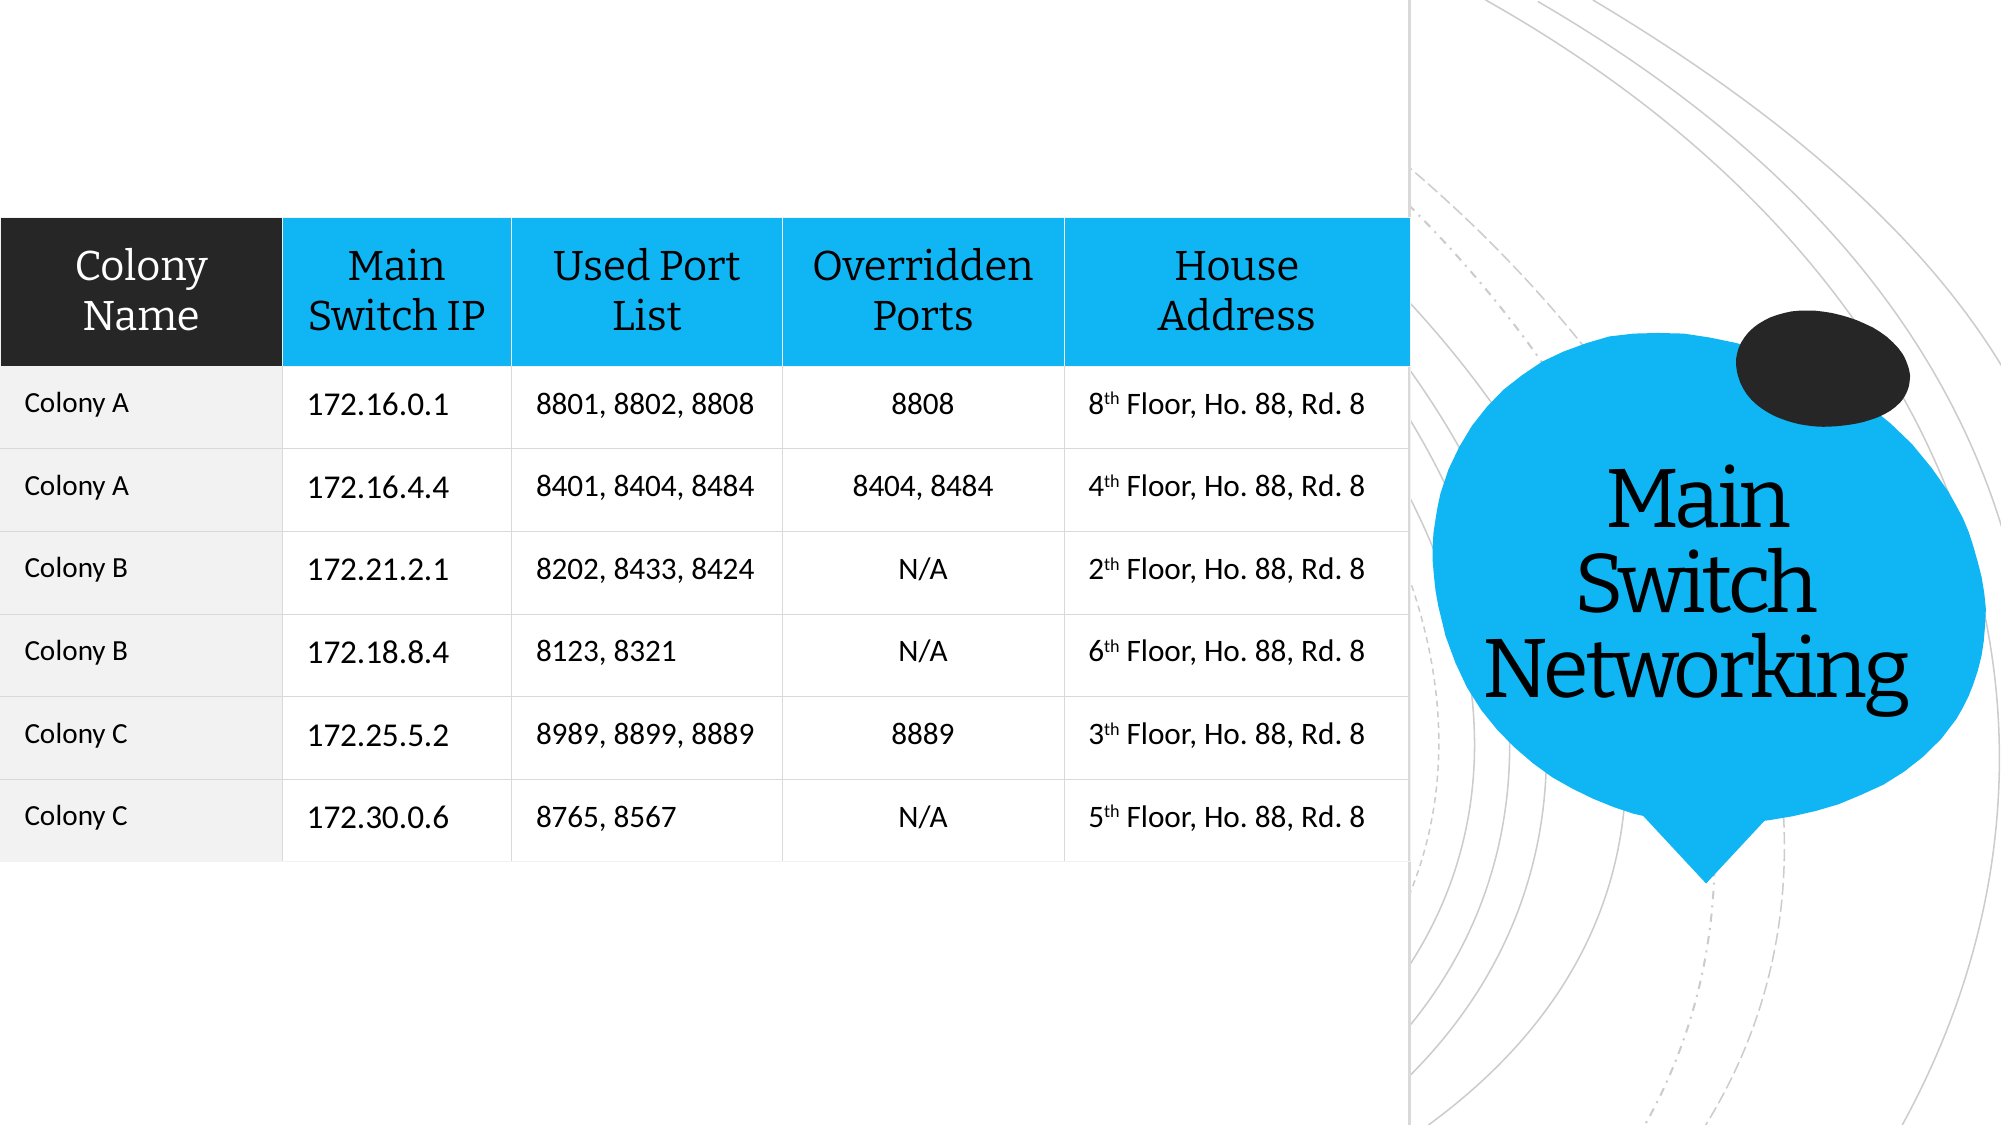

| Colony Name | Main Switch IP | Used Port List | Overridden Ports | House Address |
| --- | --- | --- | --- | --- |
| Colony A | 172.16.0.1 | 8801, 8802, 8808 | 8808 | 8th Floor, Ho. 88, Rd. 8 |
| Colony A | 172.16.4.4 | 8401, 8404, 8484 | 8404, 8484 | 4th Floor, Ho. 88, Rd. 8 |
| Colony B | 172.21.2.1 | 8202, 8433, 8424 | N/A | 2th Floor, Ho. 88, Rd. 8 |
| Colony B | 172.18.8.4 | 8123, 8321 | N/A | 6th Floor, Ho. 88, Rd. 8 |
| Colony C | 172.25.5.2 | 8989, 8899, 8889 | 8889 | 3th Floor, Ho. 88, Rd. 8 |
| Colony C | 172.30.0.6 | 8765, 8567 | N/A | 5th Floor, Ho. 88, Rd. 8 |
# Main Switch Networking